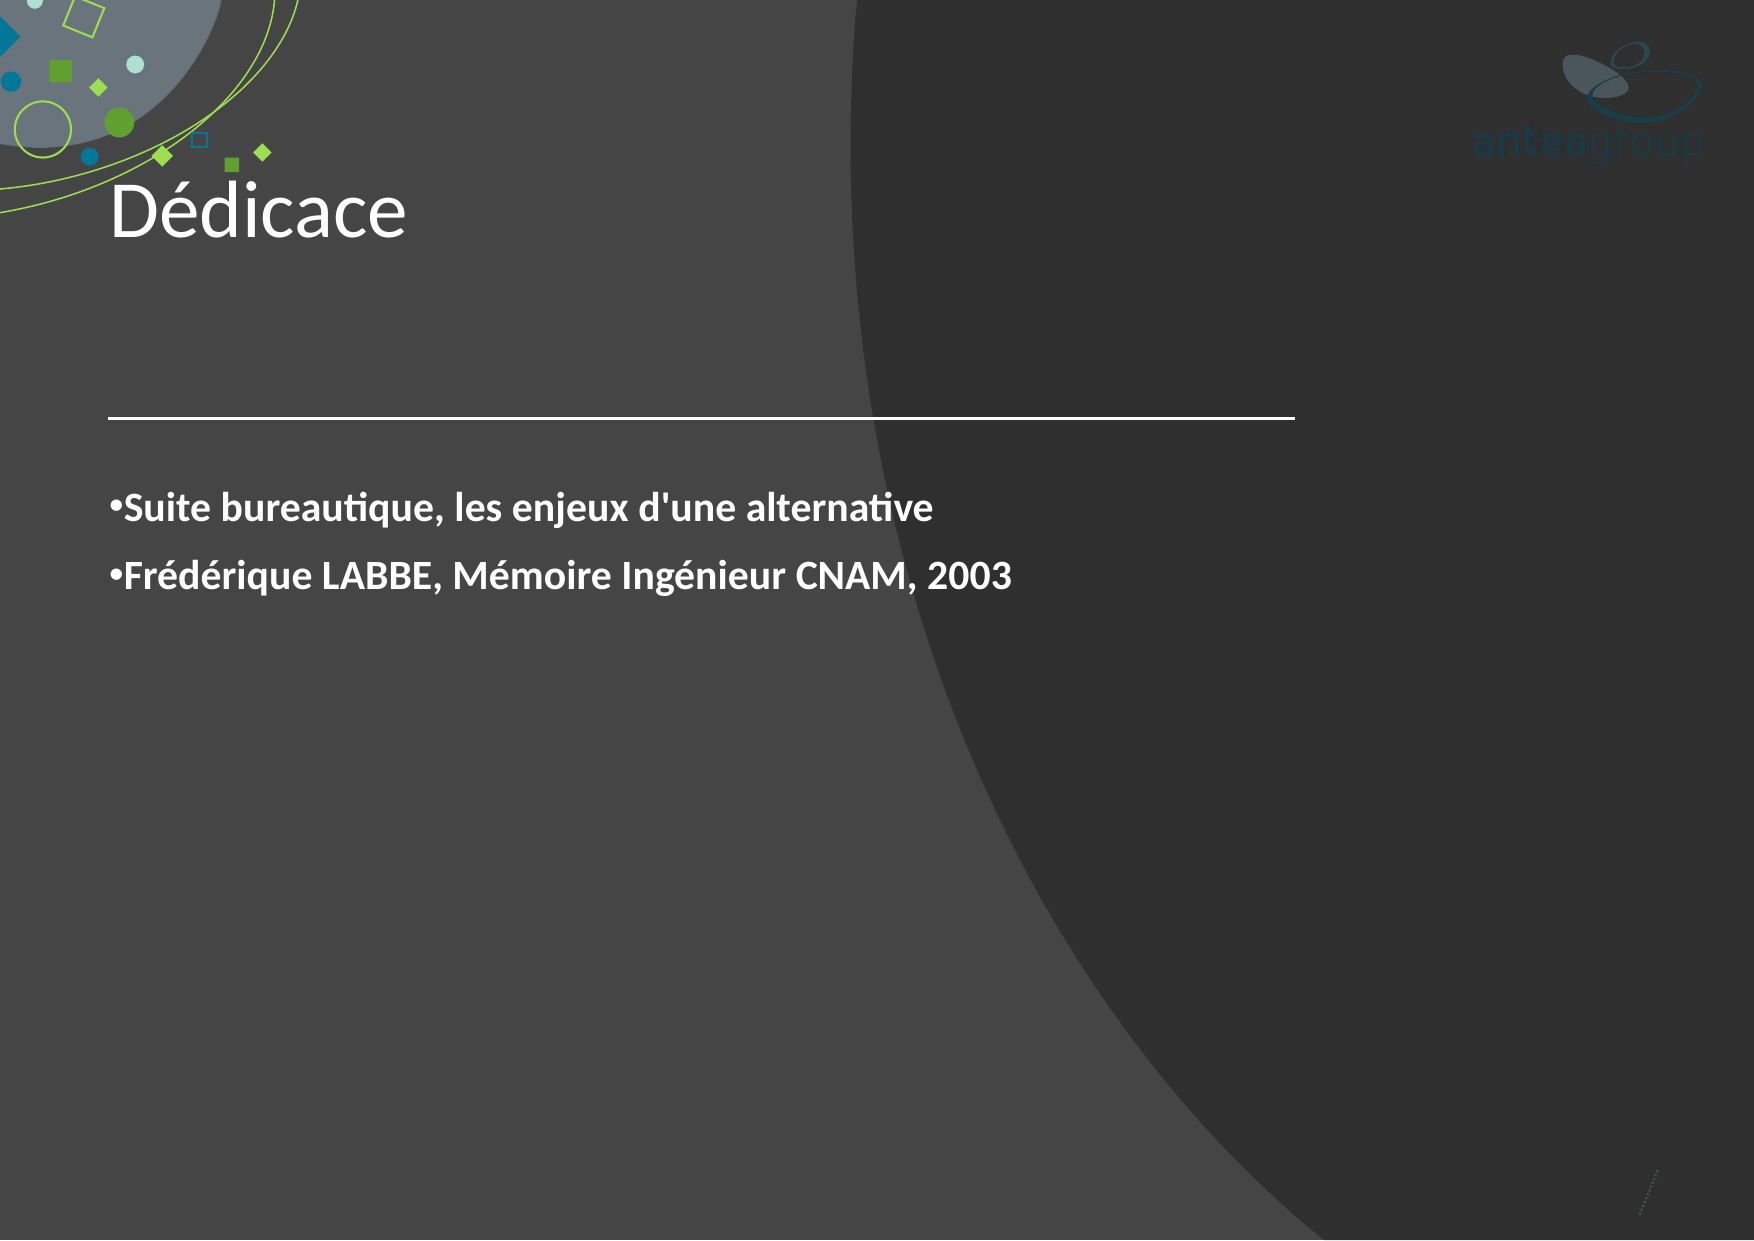

# Dédicace
Suite bureautique, les enjeux d'une alternative
Frédérique LABBE, Mémoire Ingénieur CNAM, 2003